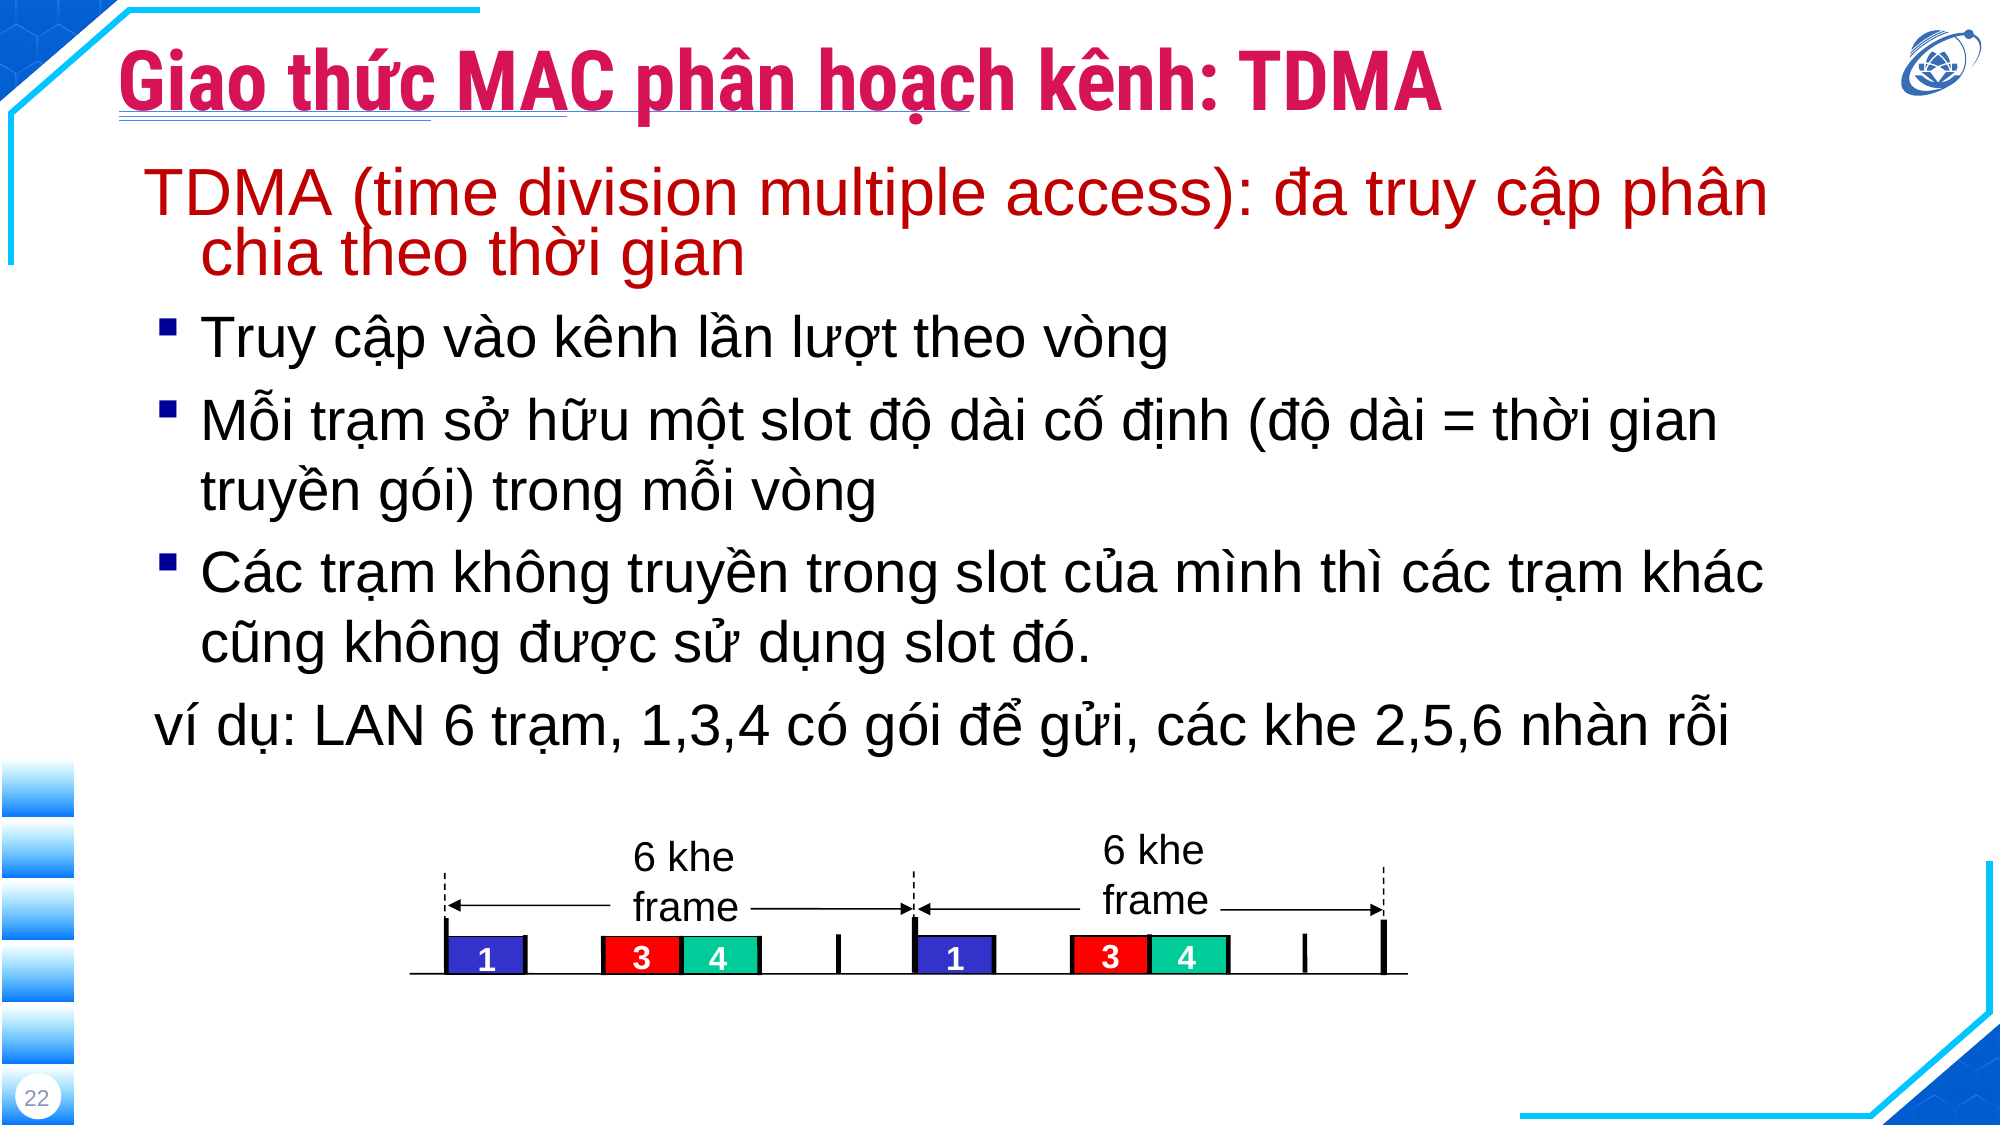

# Giao thức MAC phân hoạch kênh: TDMA
TDMA (time division multiple access): đa truy cập phân chia theo thời gian
Truy cập vào kênh lần lượt theo vòng
Mỗi trạm sở hữu một slot độ dài cố định (độ dài = thời gian truyền gói) trong mỗi vòng
Các trạm không truyền trong slot của mình thì các trạm khác cũng không được sử dụng slot đó.
ví dụ: LAN 6 trạm, 1,3,4 có gói để gửi, các khe 2,5,6 nhàn rỗi
6 khe
frame
6 khe
frame

3
3
4
4
1
1

22